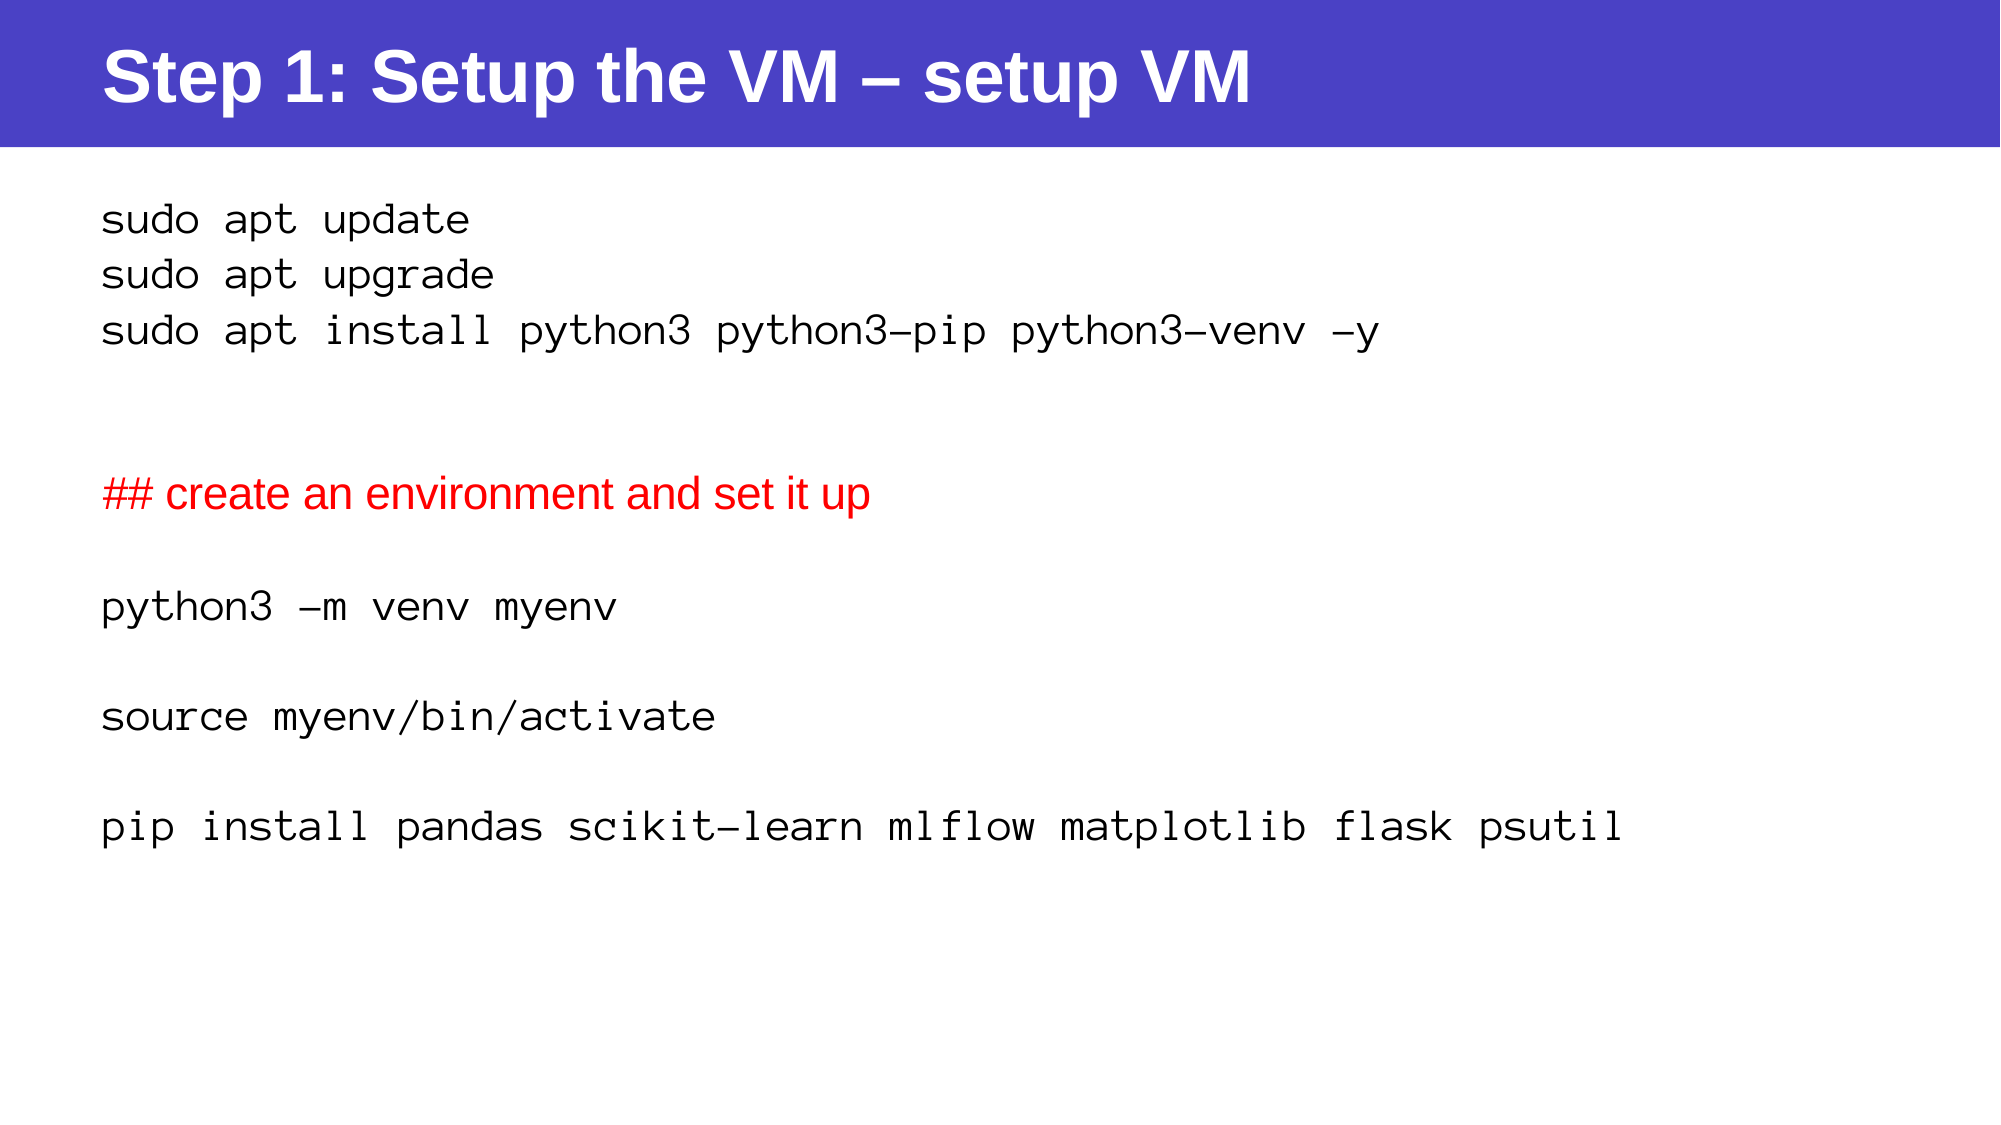

# Step 1: Setup the VM – setup VM
sudo apt update
sudo apt upgrade
sudo apt install python3 python3-pip python3-venv -y

## create an environment and set it up

python3 -m venv myenv
source myenv/bin/activate

pip install pandas scikit-learn mlflow matplotlib flask psutil